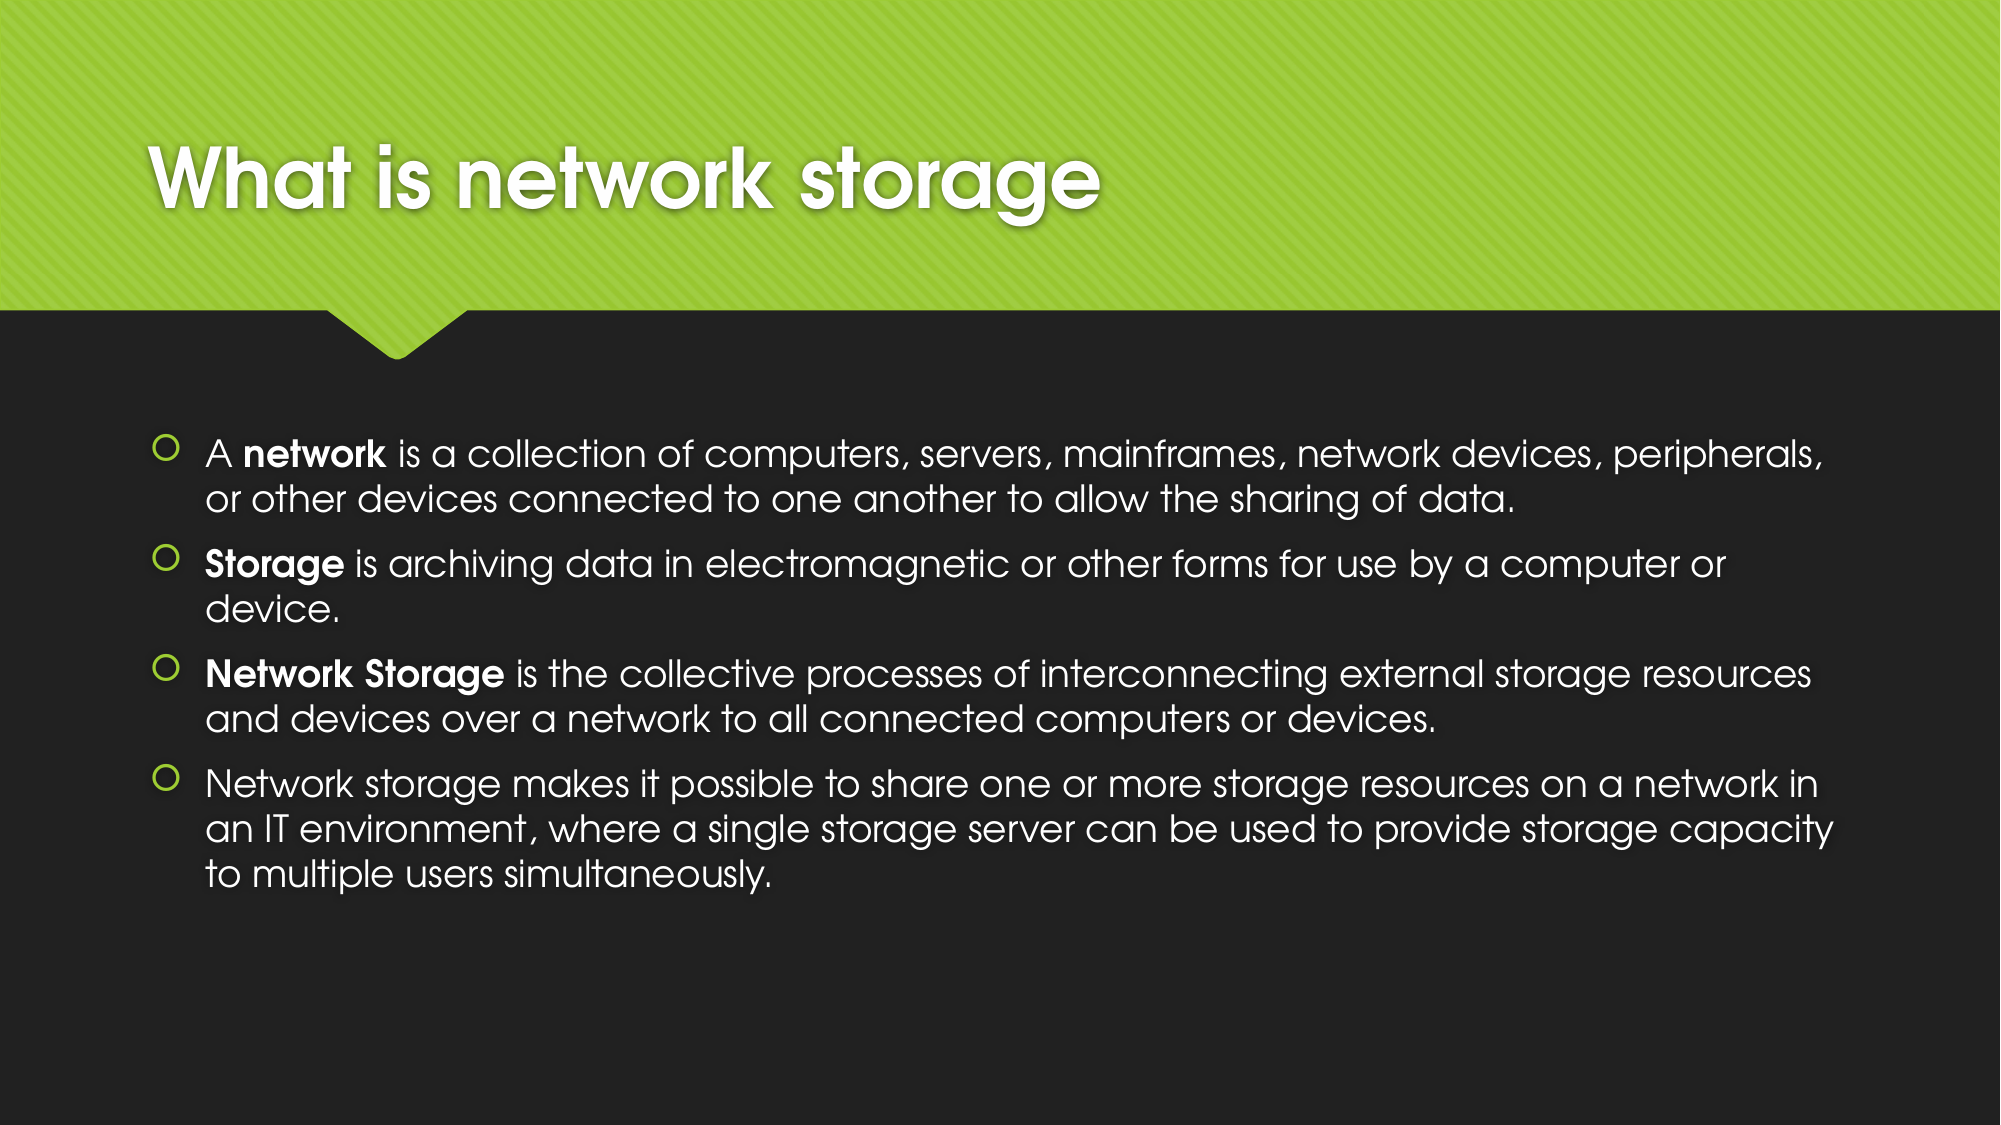

# What is network storage
A network is a collection of computers, servers, mainframes, network devices, peripherals, or other devices connected to one another to allow the sharing of data.
Storage is archiving data in electromagnetic or other forms for use by a computer or device.
Network Storage is the collective processes of interconnecting external storage resources and devices over a network to all connected computers or devices.
Network storage makes it possible to share one or more storage resources on a network in an IT environment, where a single storage server can be used to provide storage capacity to multiple users simultaneously.